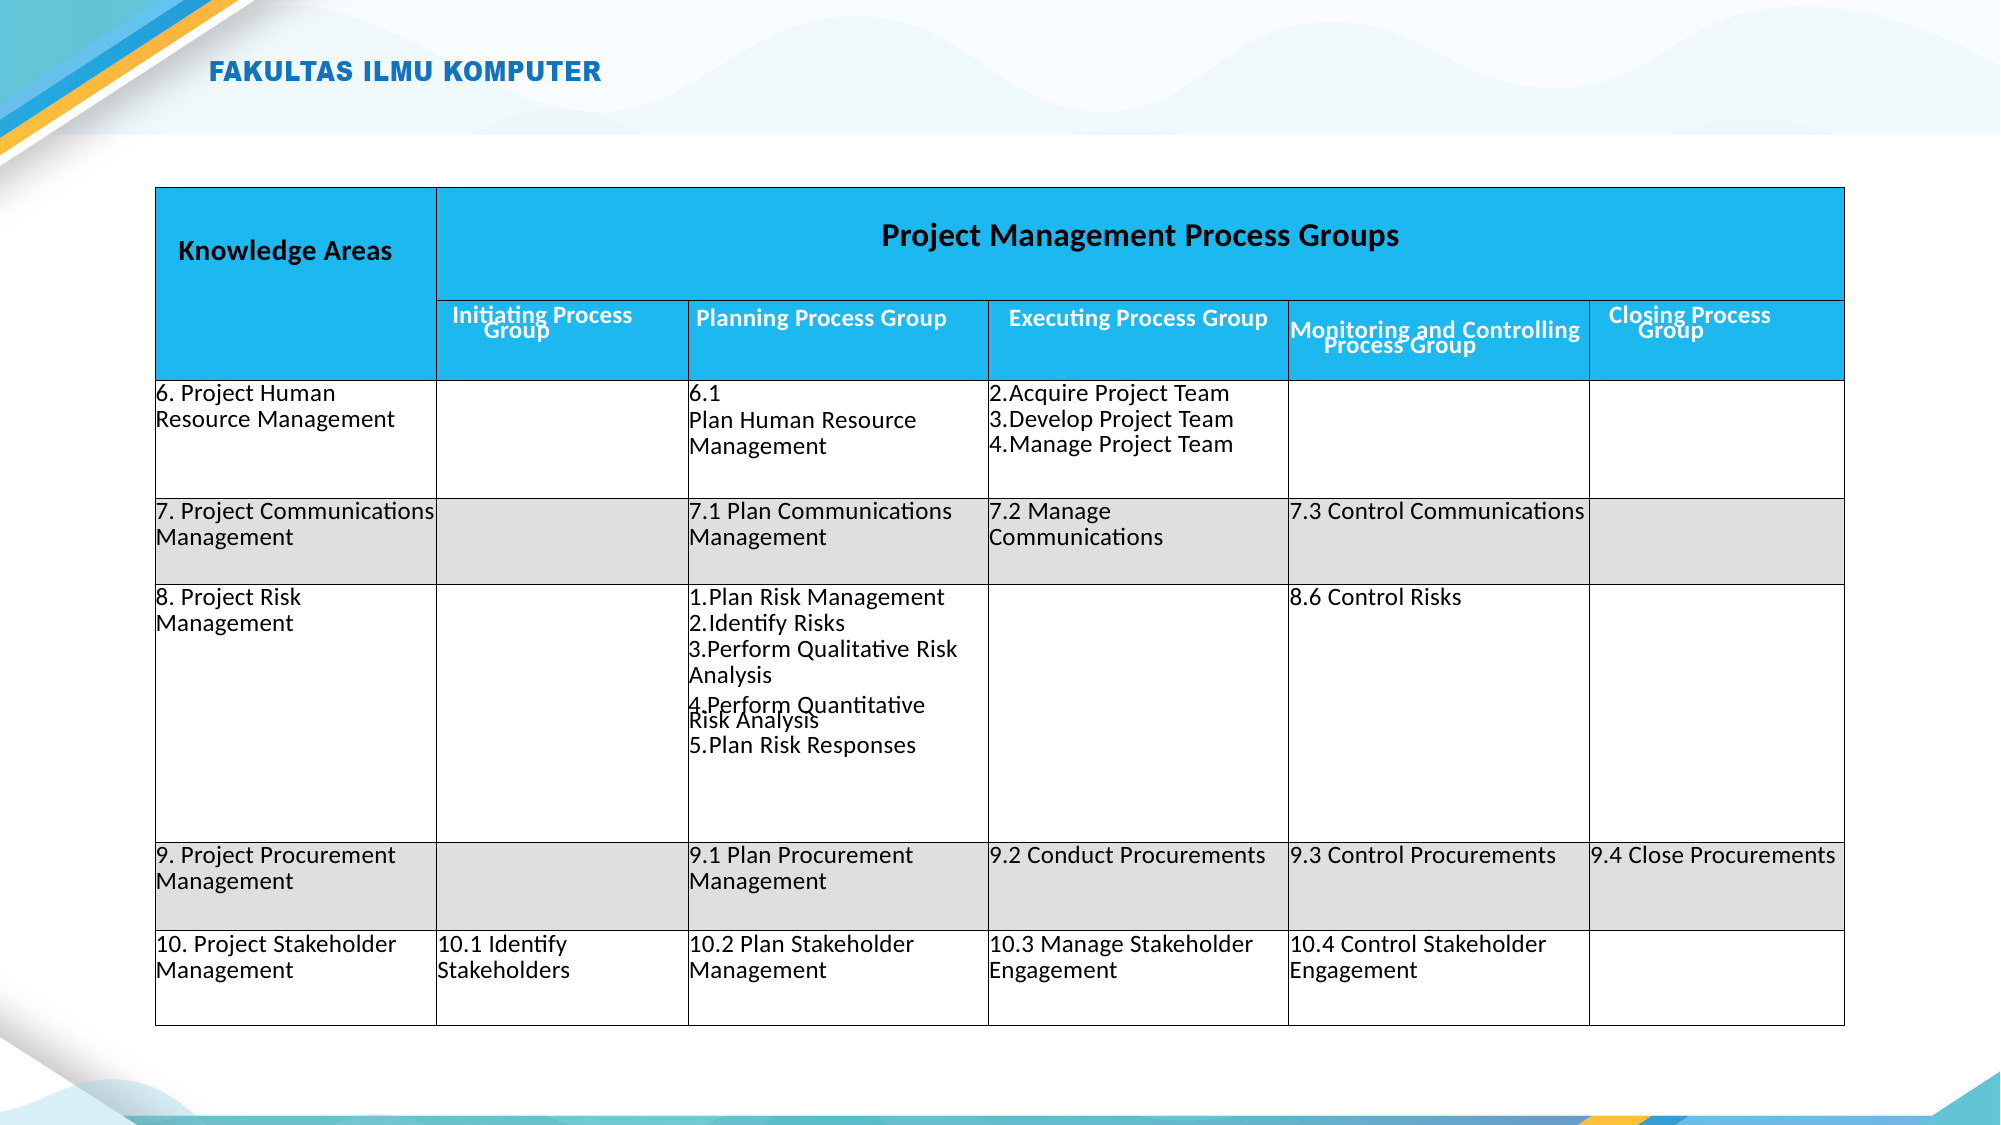

| Knowledge Areas | Project Management Process Groups |  |  |  |  |
| --- | --- | --- | --- | --- | --- |
|  | Initiating Process Group | Planning Process Group | Executing Process Group | Monitoring and Controlling Process Group | Closing Process Group |
| 6. Project Human Resource Management |  | 6.1 Plan Human Resource Management | Acquire Project Team Develop Project Team Manage Project Team |  |  |
| 7. Project Communications Management |  | 7.1 Plan Communications Management | 7.2 Manage Communications | 7.3 Control Communications |  |
| 8. Project Risk Management |  | Plan Risk Management Identify Risks Perform Qualitative Risk Analysis Perform Quantitative Risk Analysis Plan Risk Responses |  | 8.6 Control Risks |  |
| 9. Project Procurement Management |  | 9.1 Plan Procurement Management | 9.2 Conduct Procurements | 9.3 Control Procurements | 9.4 Close Procurements |
| 10. Project Stakeholder Management | 10.1 Identify Stakeholders | 10.2 Plan Stakeholder Management | 10.3 Manage Stakeholder Engagement | 10.4 Control Stakeholder Engagement |  |